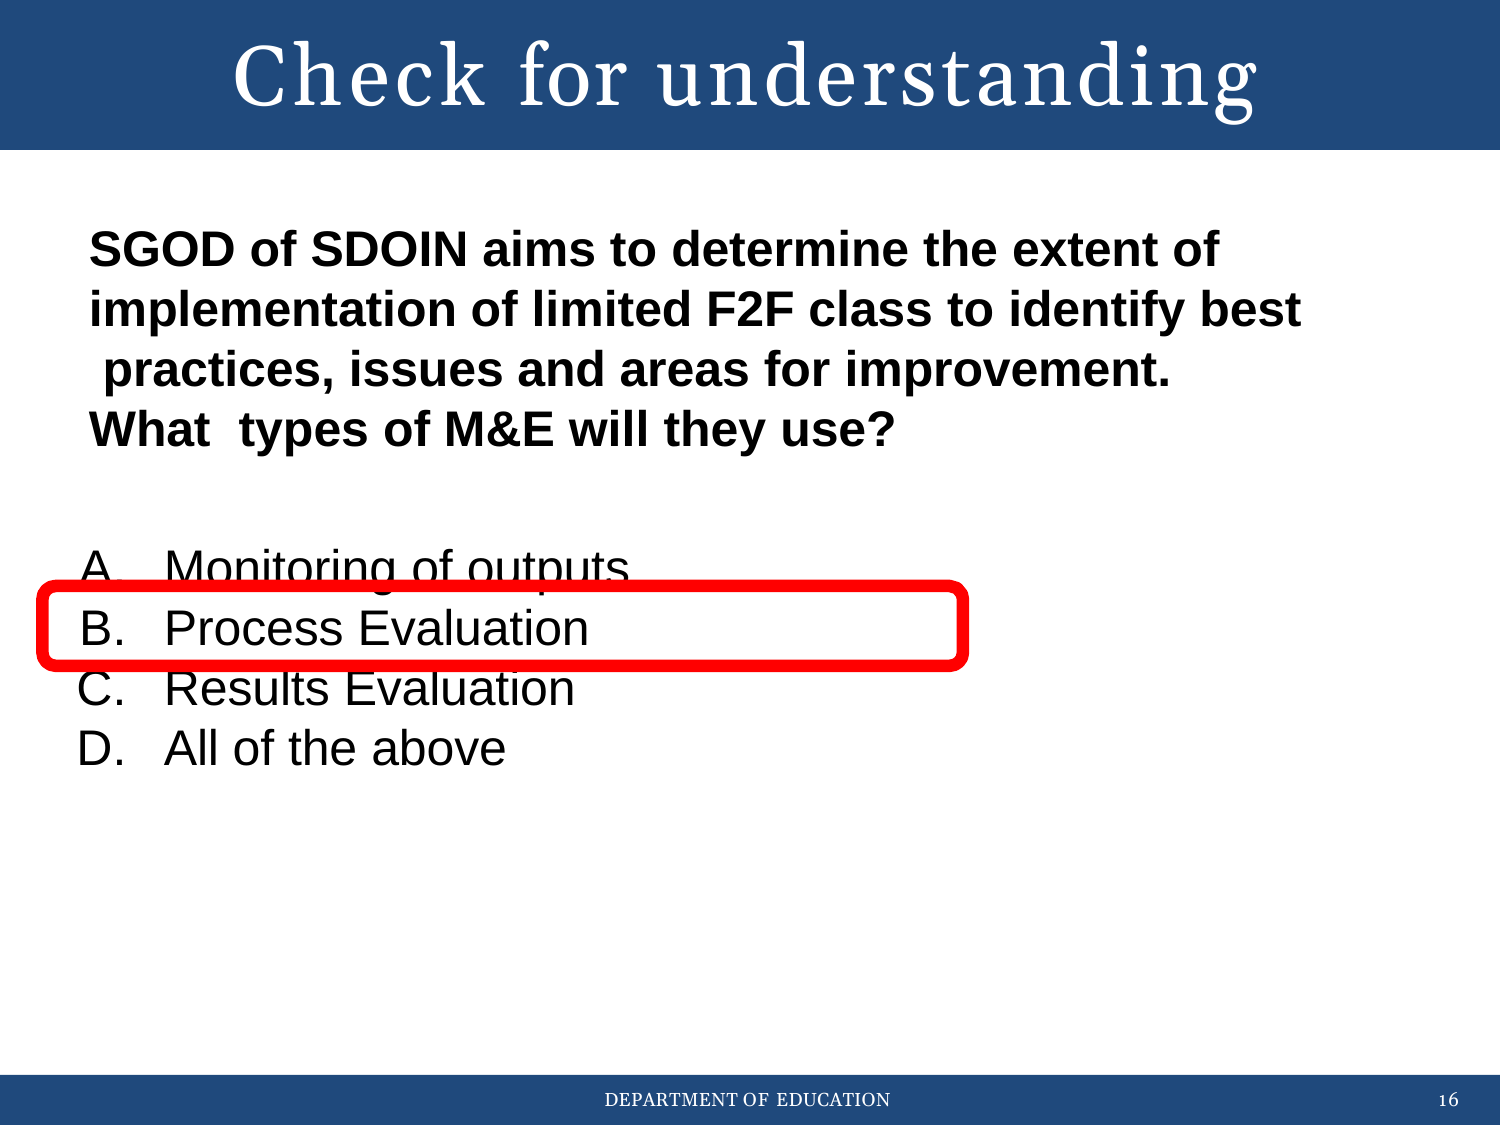

# Check for understanding
SGOD of SDOIN aims to determine the extent of  implementation of limited F2F class to identify best  practices, issues and areas for improvement. What  types of M&E will they use?

Monitoring of outputs
Process Evaluation
Results Evaluation
All of the above

DEPARTMENT OF EDUCATION
16